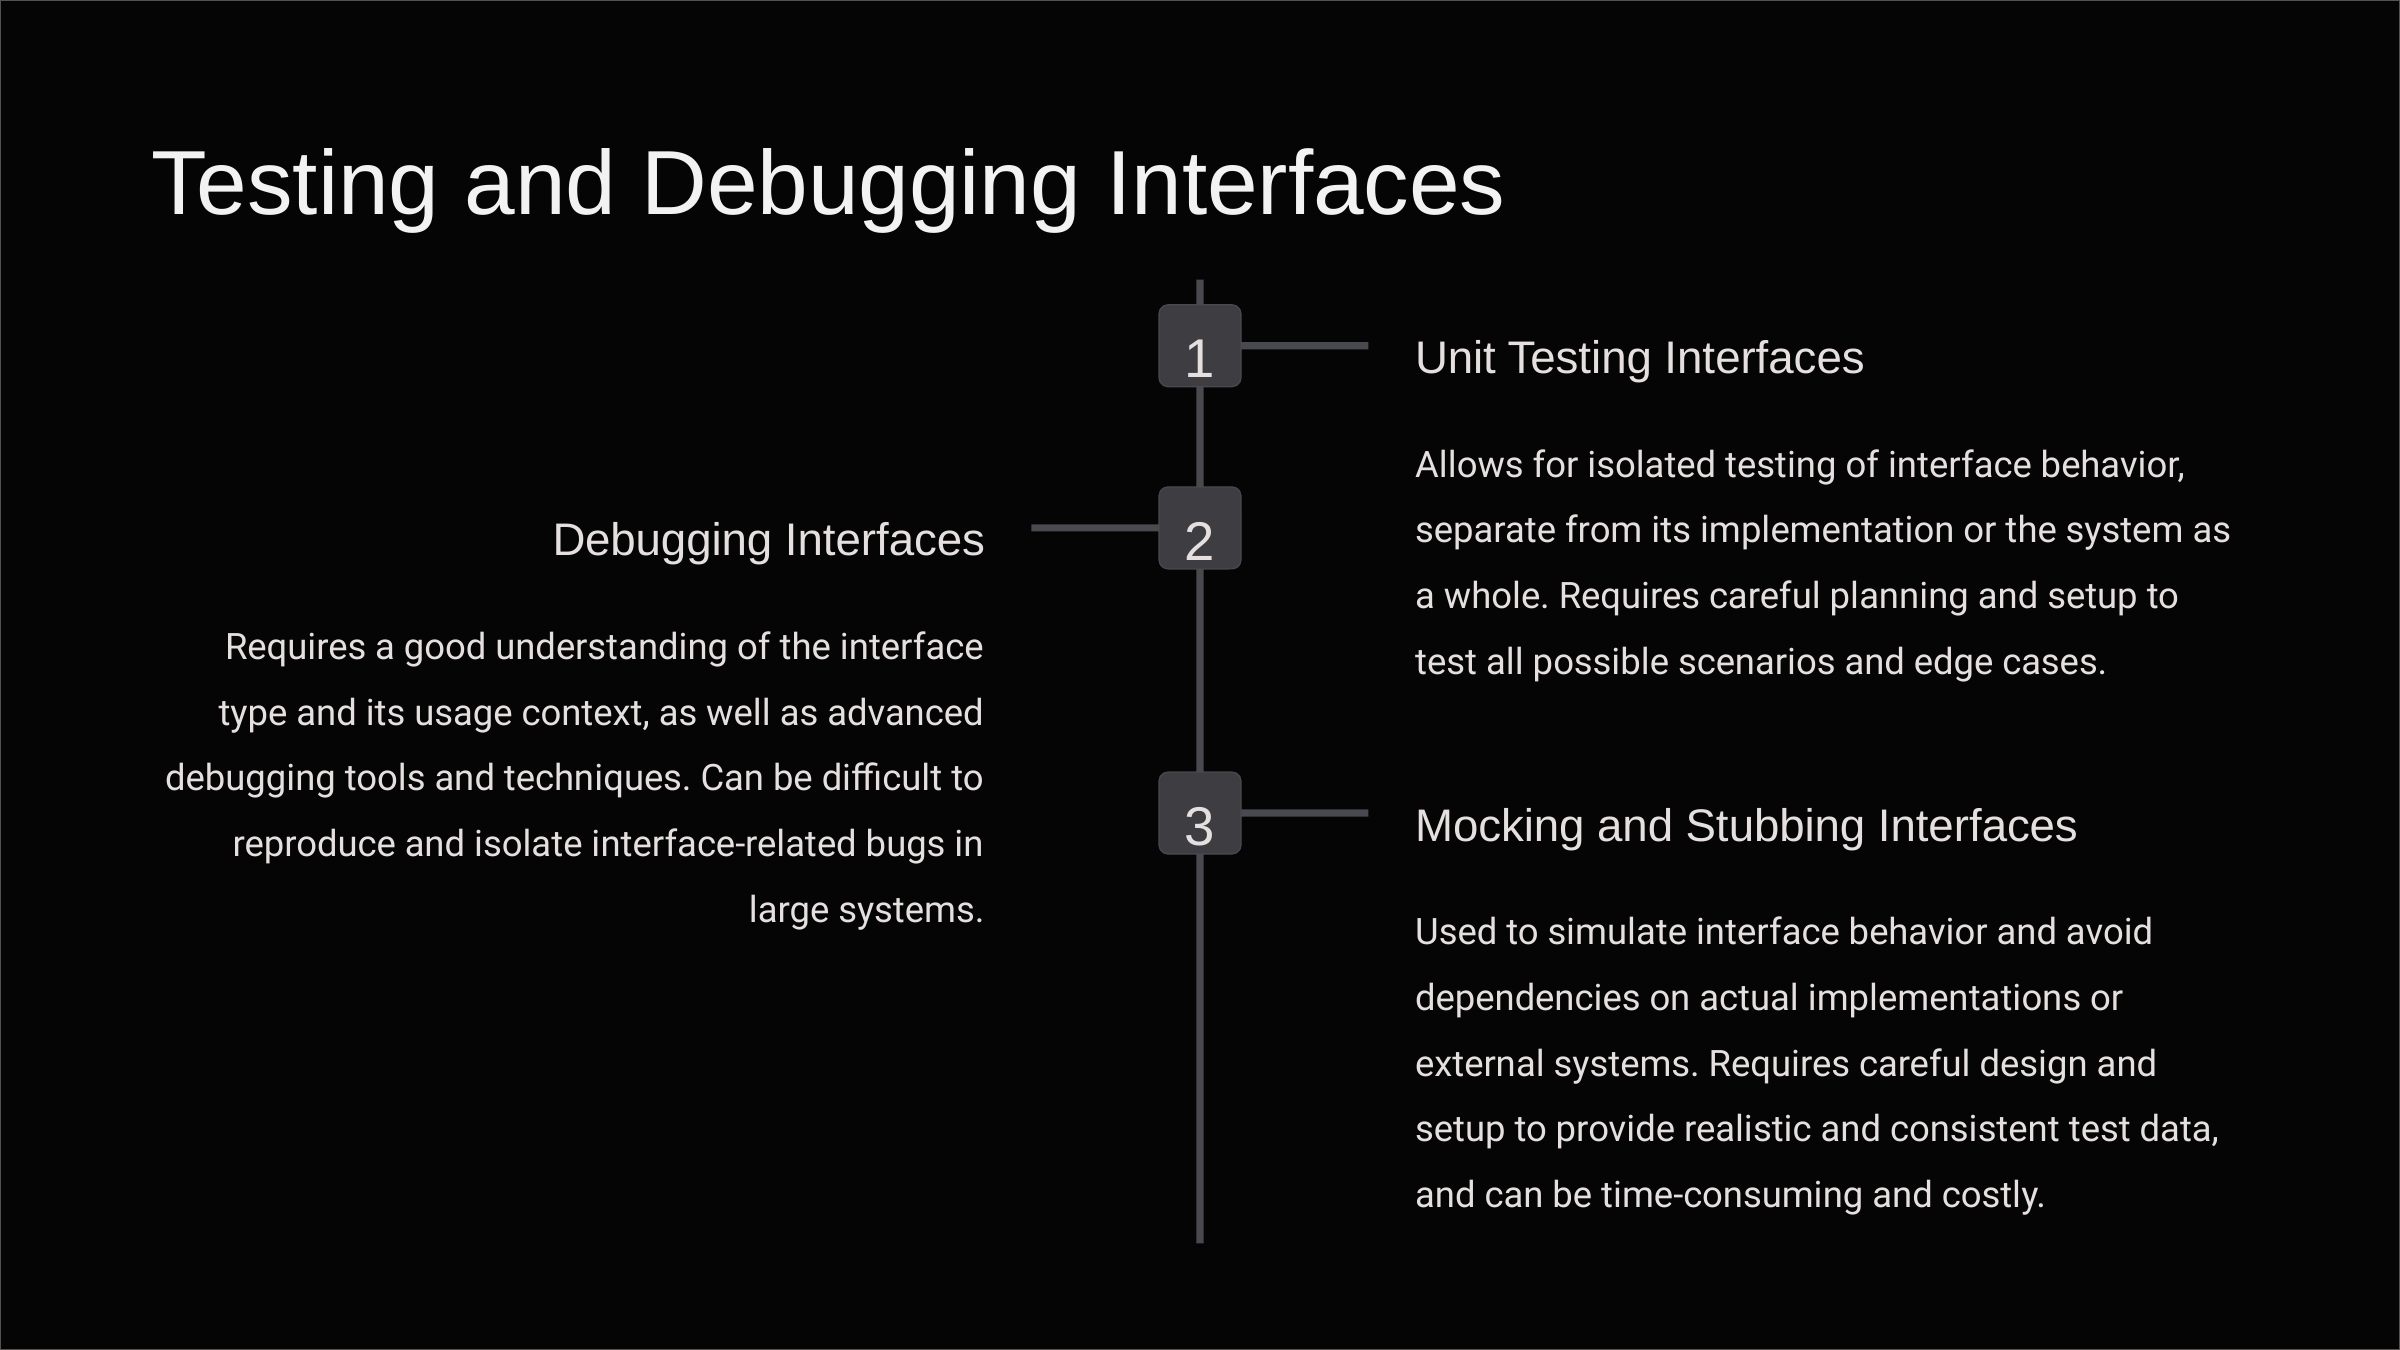

Testing and Debugging Interfaces

1
Unit Testing Interfaces

Allows for isolated testing of interface behavior, separate from its implementation or the system as a whole. Requires careful planning and setup to test all possible scenarios and edge cases.

2
Debugging Interfaces

Requires a good understanding of the interface type and its usage context, as well as advanced debugging tools and techniques. Can be difficult to reproduce and isolate interface-related bugs in large systems.

3
Mocking and Stubbing Interfaces

Used to simulate interface behavior and avoid dependencies on actual implementations or external systems. Requires careful design and setup to provide realistic and consistent test data, and can be time-consuming and costly.